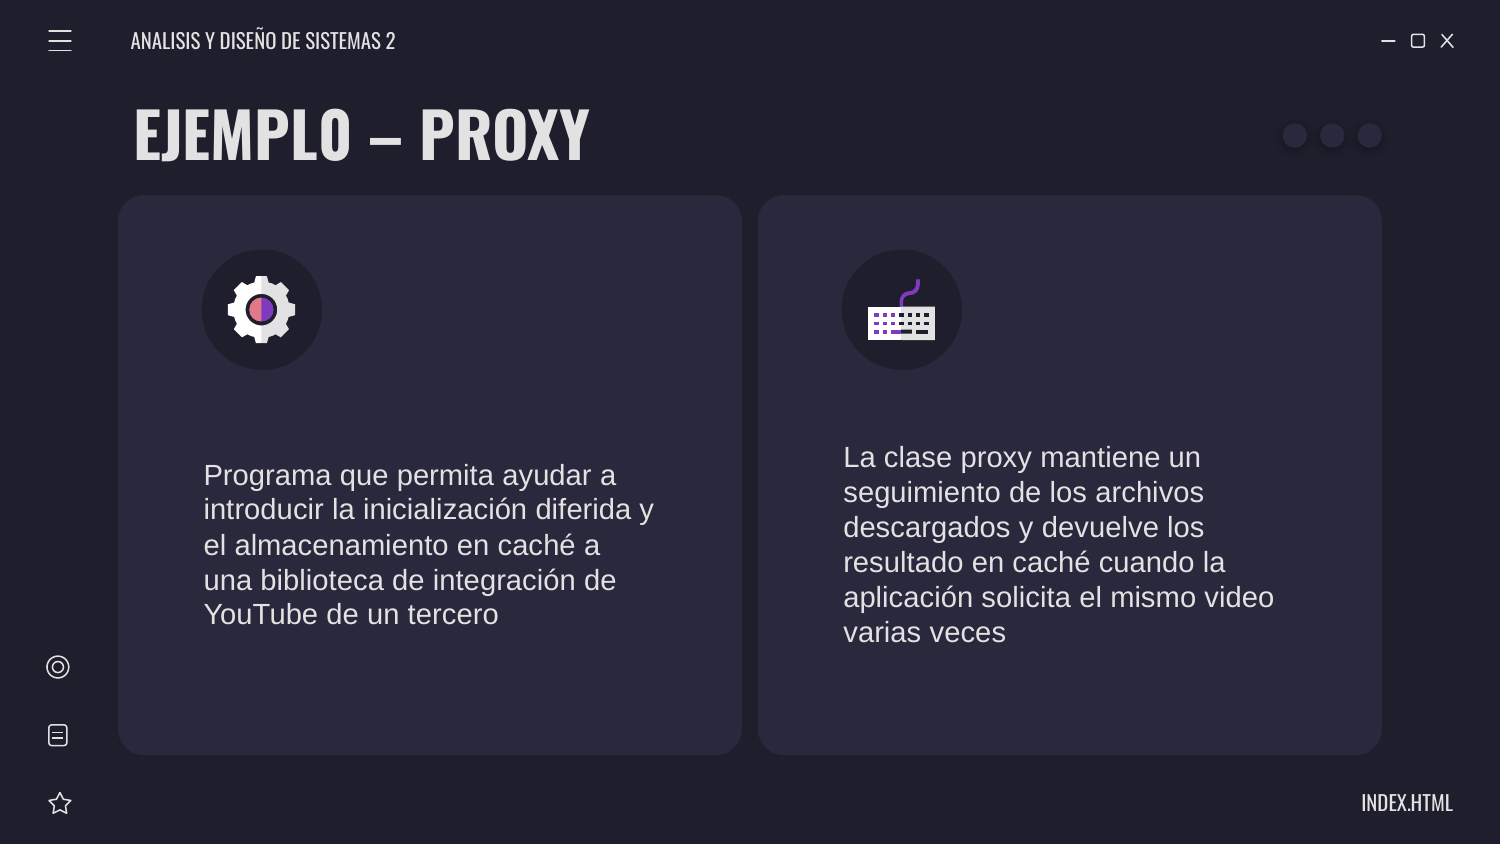

ANALISIS Y DISEÑO DE SISTEMAS 2

# EJEMPL0 – PROXY

Programa que permita ayudar a introducir la inicialización diferida y el almacenamiento en caché a una biblioteca de integración de YouTube de un tercero
La clase proxy mantiene un seguimiento de los archivos descargados y devuelve los resultado en caché cuando la aplicación solicita el mismo video varias veces

INDEX.HTML